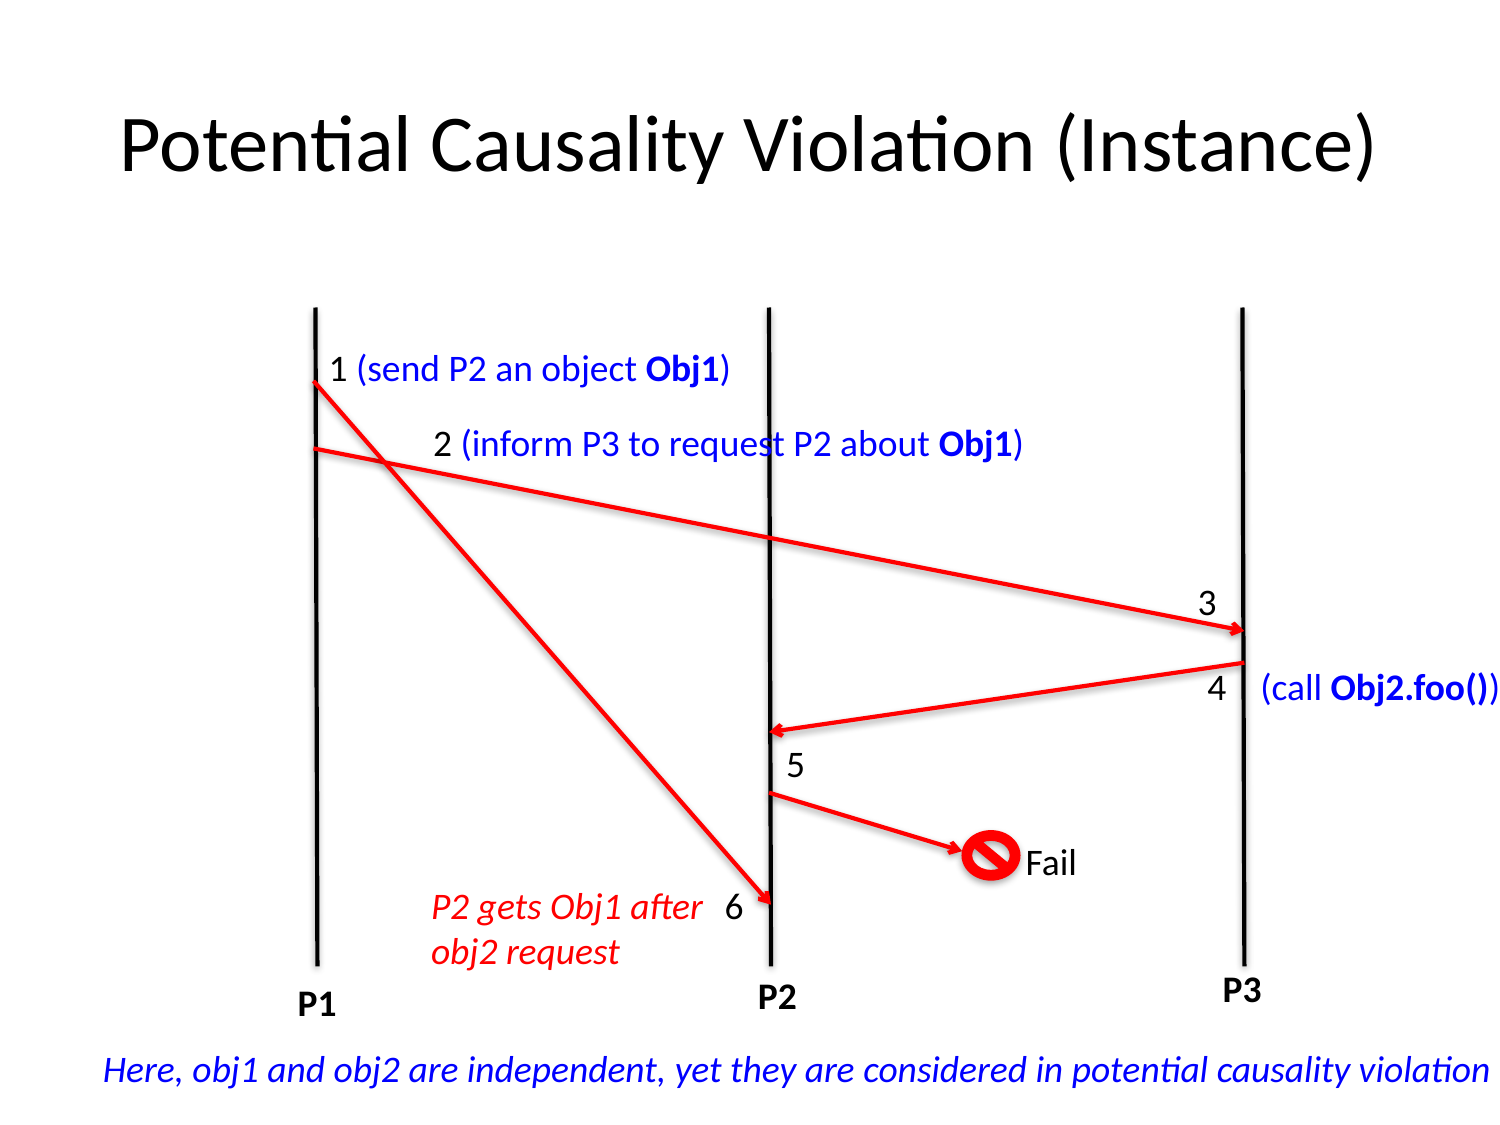

# Potential Causality Violation (Instance)
1 (send P2 an object Obj1)
2 (inform P3 to request P2 about Obj1)
3
4    (call Obj2.foo())
5

Fail
P2 gets Obj1 after
obj2 request
6
P3
P2
P1
Here, obj1 and obj2 are independent, yet they are considered in potential causality violation